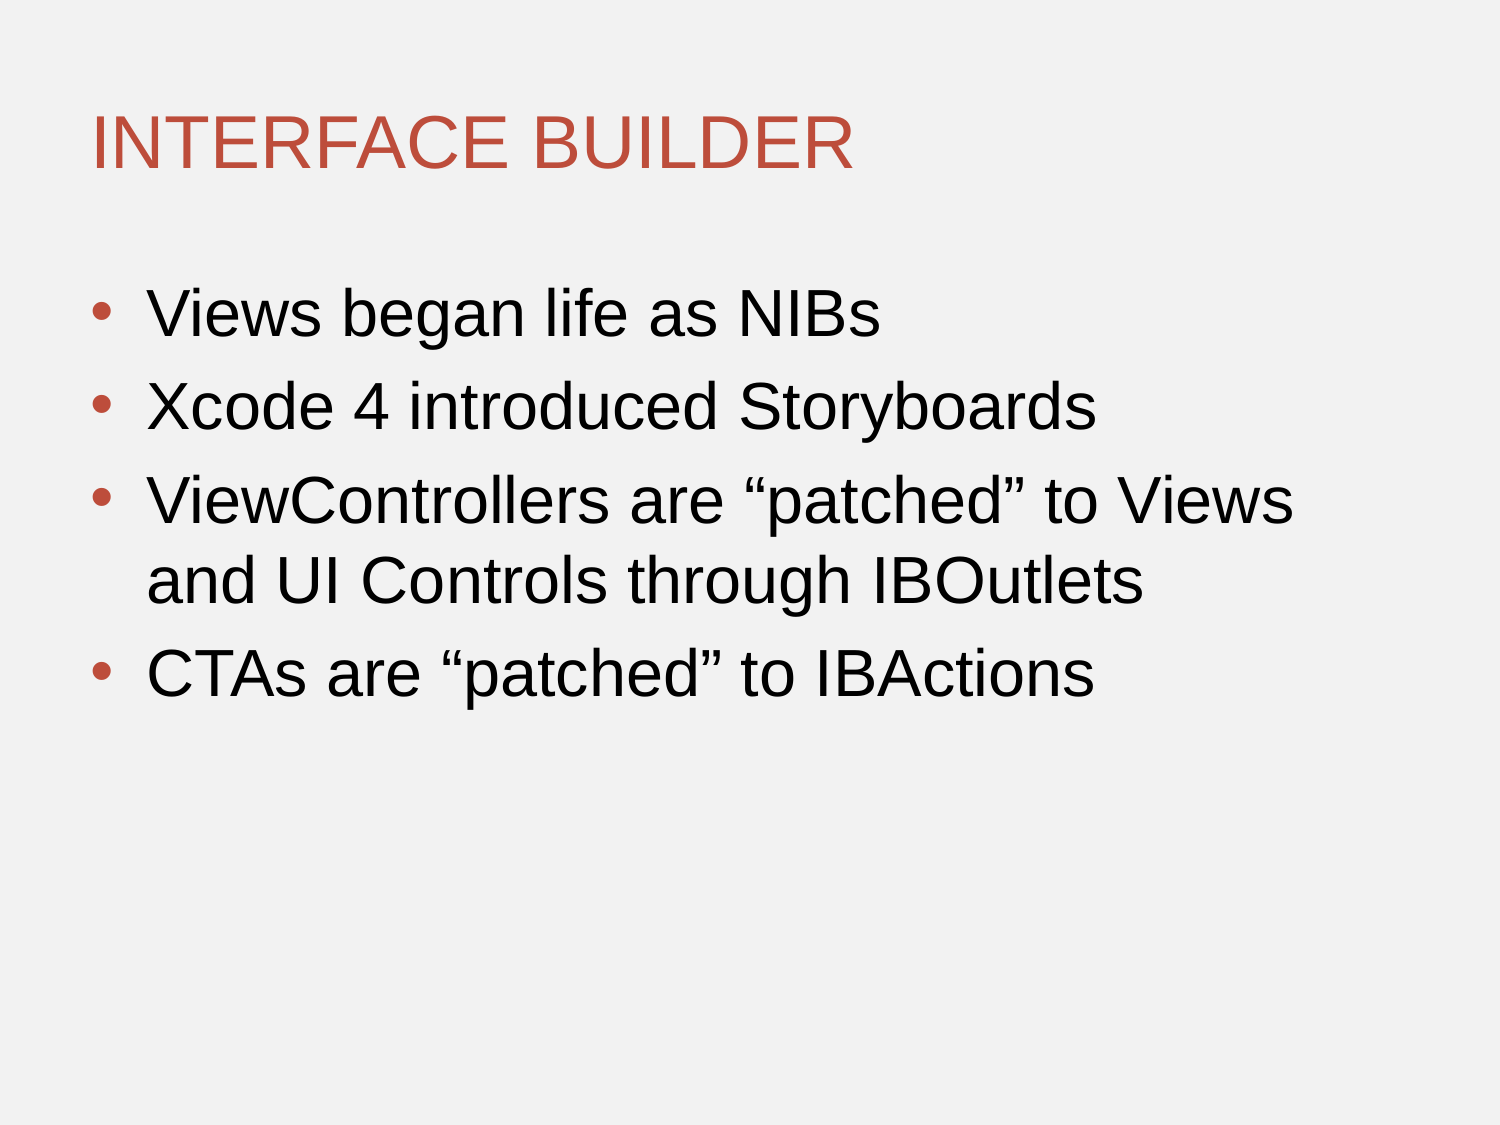

# Interface builder
Views began life as NIBs
Xcode 4 introduced Storyboards
ViewControllers are “patched” to Views and UI Controls through IBOutlets
CTAs are “patched” to IBActions